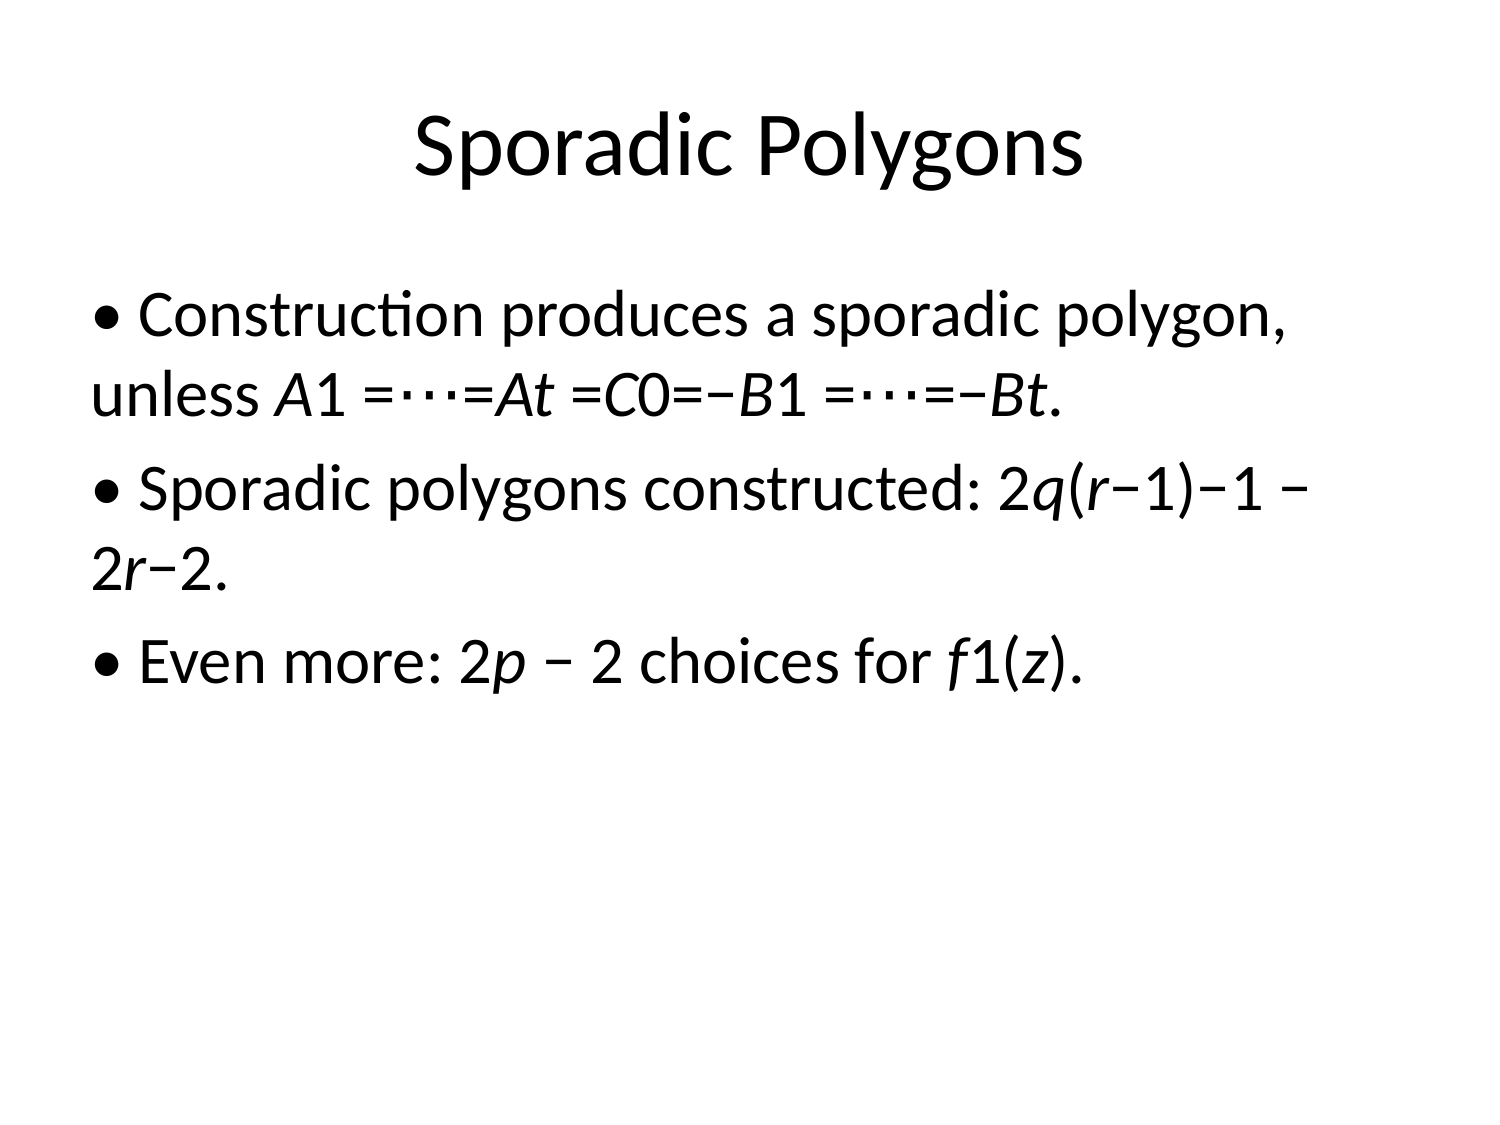

# Sporadic Polygons
• Construction produces a sporadic polygon, unless A1 =⋯=At =C0=−B1 =⋯=−Bt.
• Sporadic polygons constructed: 2q(r−1)−1 − 2r−2.
• Even more: 2p − 2 choices for f1(z).